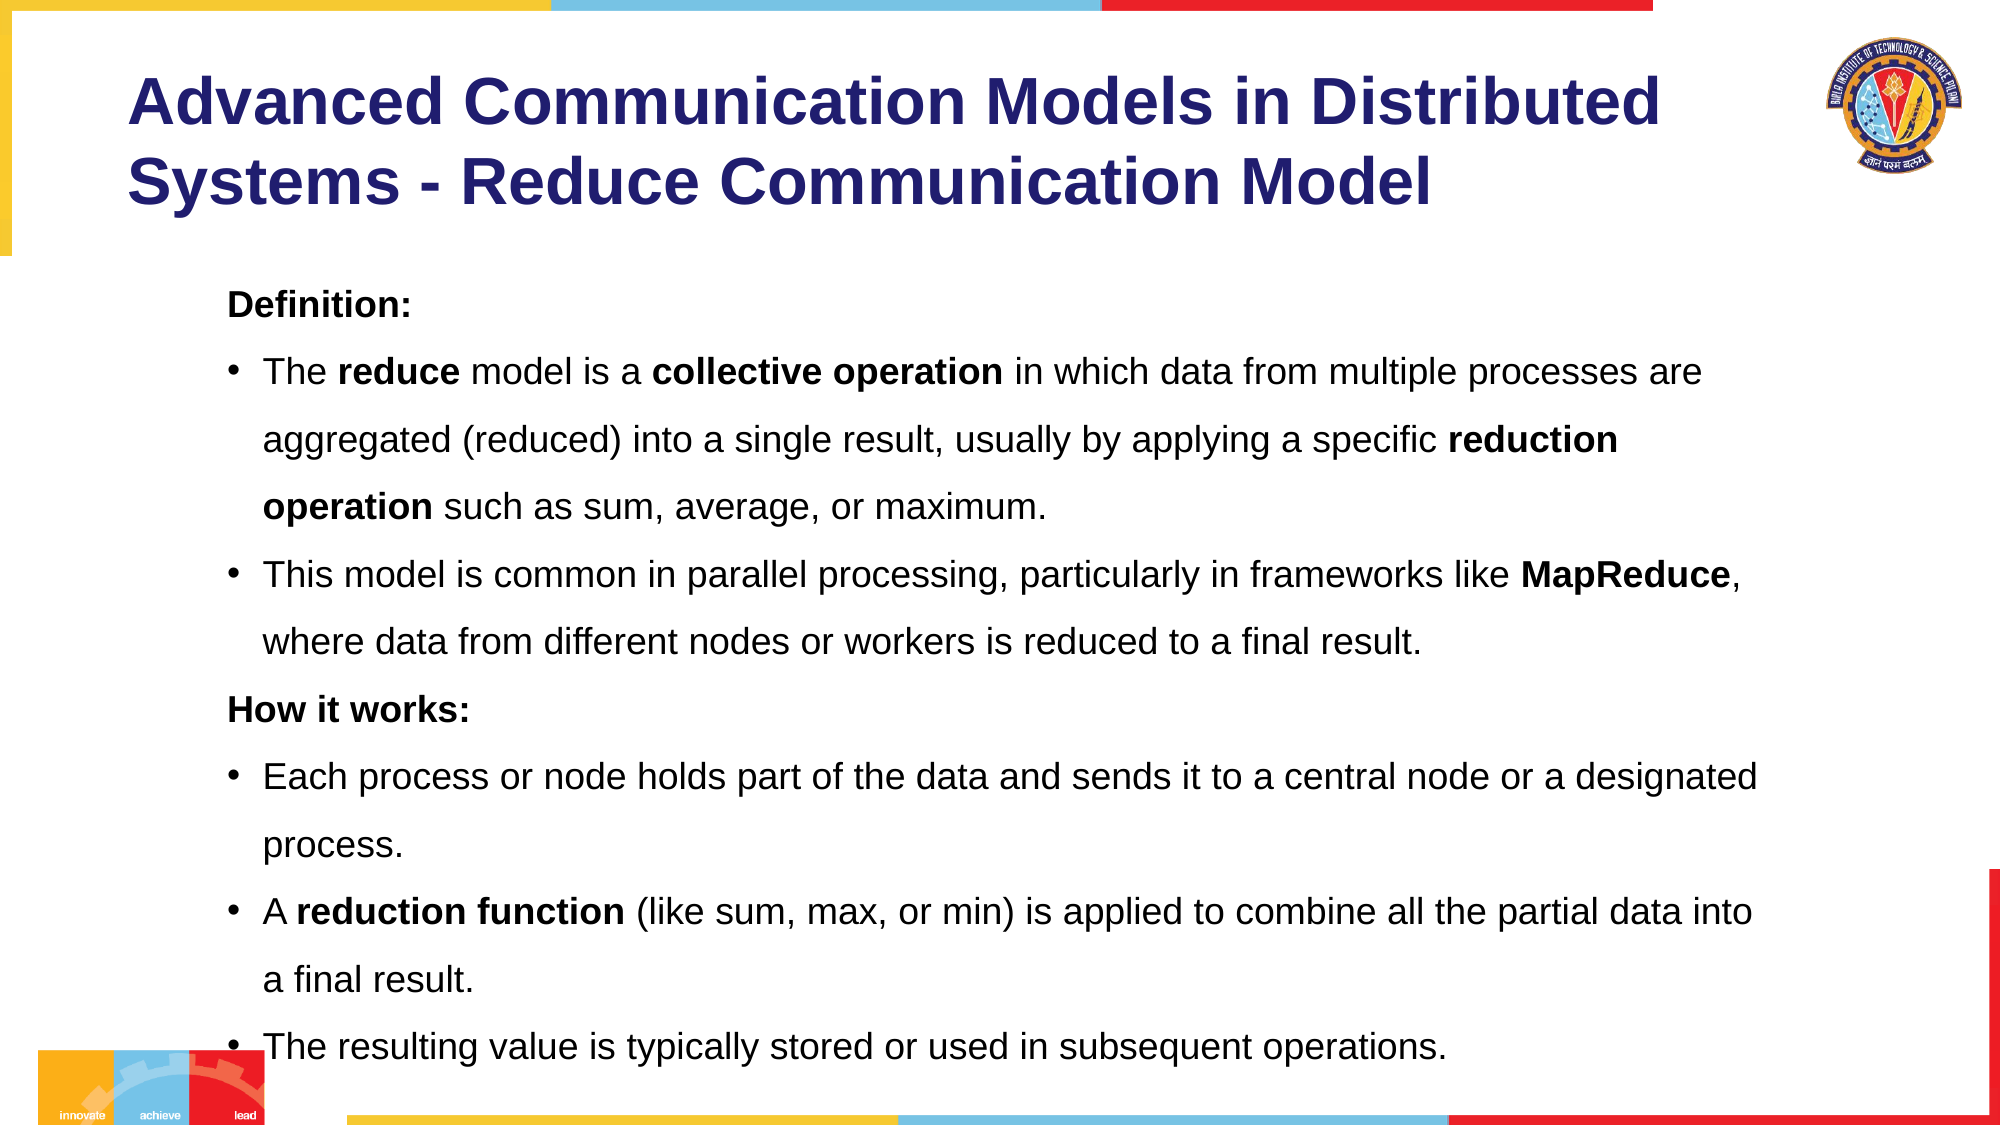

# Advanced Communication Models in Distributed Systems - Reduce Communication Model
Definition:
The reduce model is a collective operation in which data from multiple processes are aggregated (reduced) into a single result, usually by applying a specific reduction operation such as sum, average, or maximum.
This model is common in parallel processing, particularly in frameworks like MapReduce, where data from different nodes or workers is reduced to a final result.
How it works:
Each process or node holds part of the data and sends it to a central node or a designated process.
A reduction function (like sum, max, or min) is applied to combine all the partial data into a final result.
The resulting value is typically stored or used in subsequent operations.